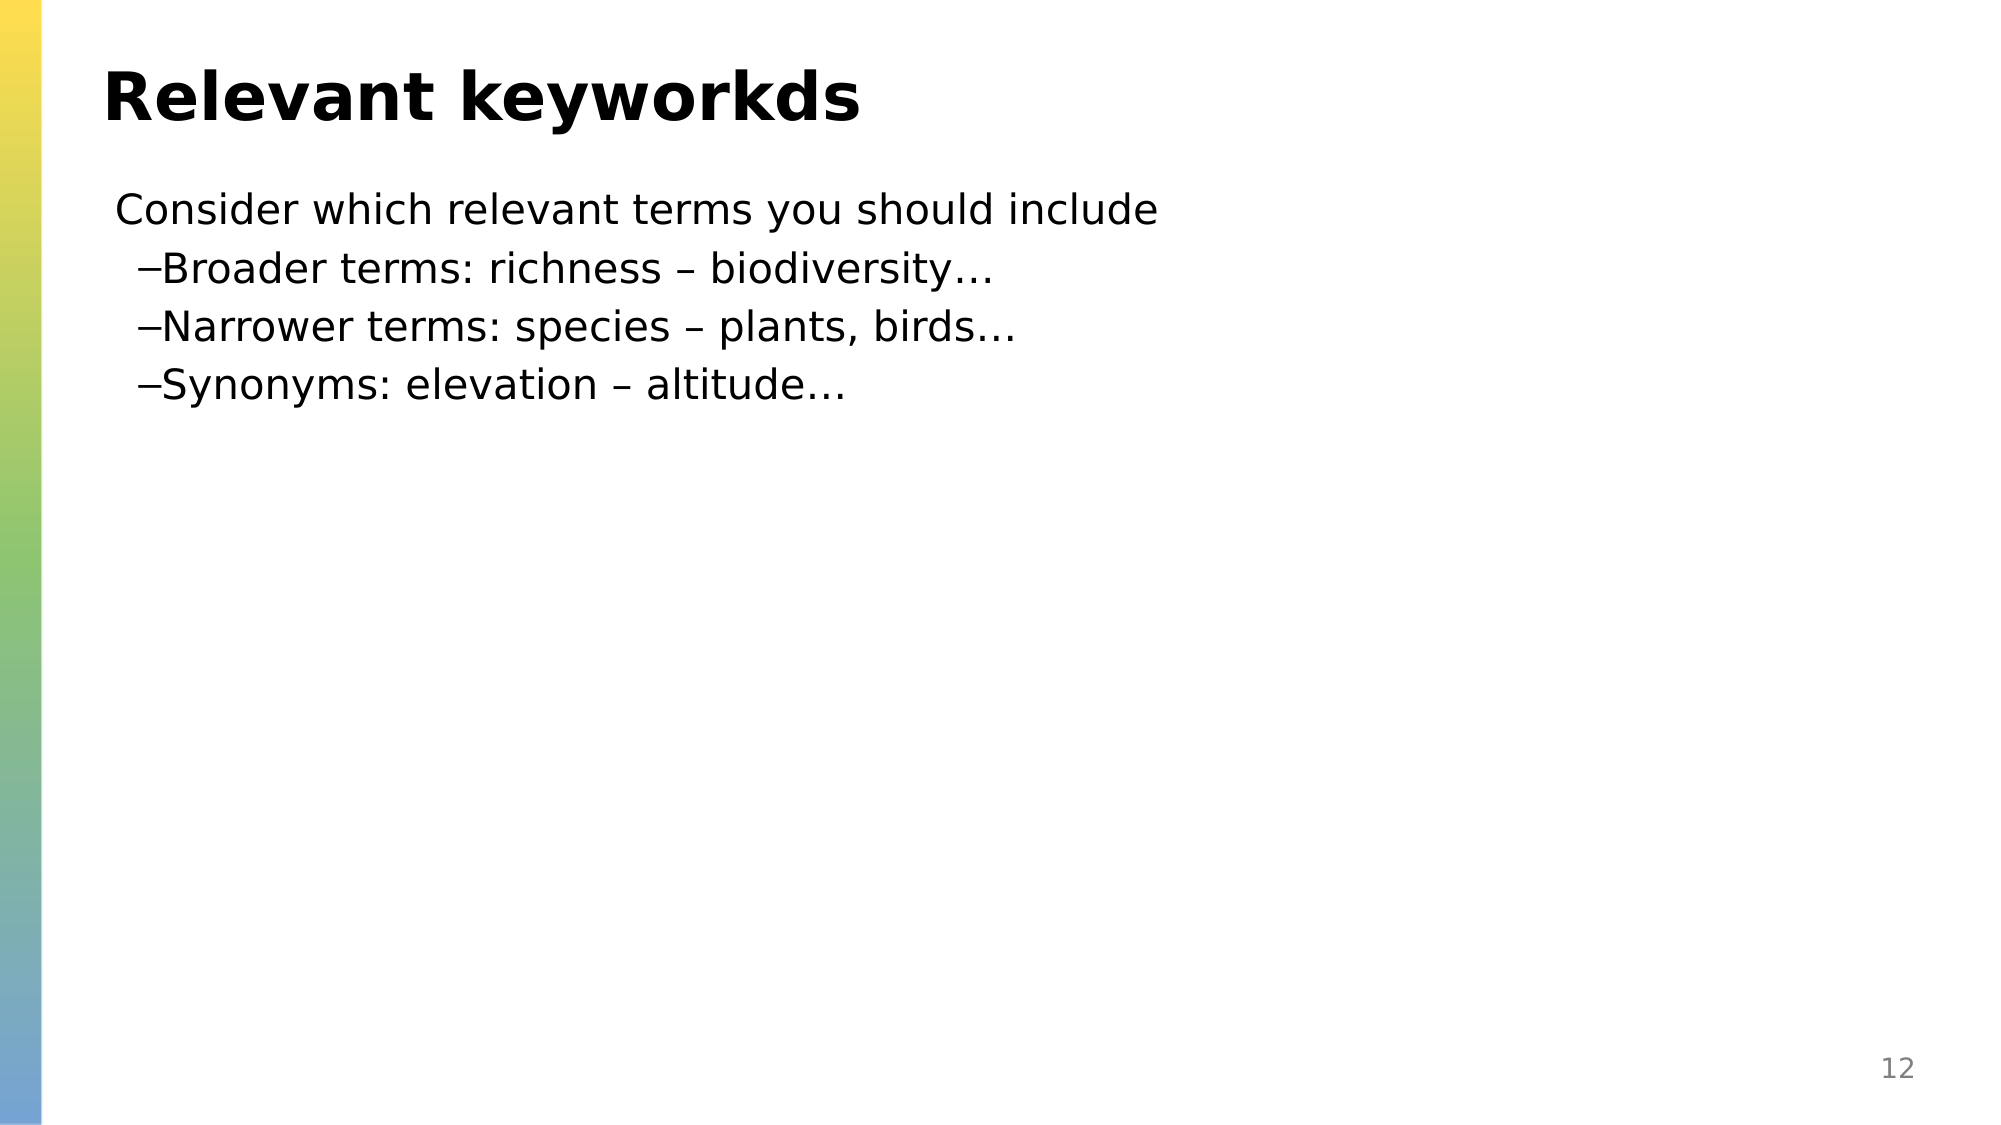

#
Relevant keyworkds

Consider which relevant terms you should include
Broader terms: richness – biodiversity…
Narrower terms: species – plants, birds…
Synonyms: elevation – altitude…
12